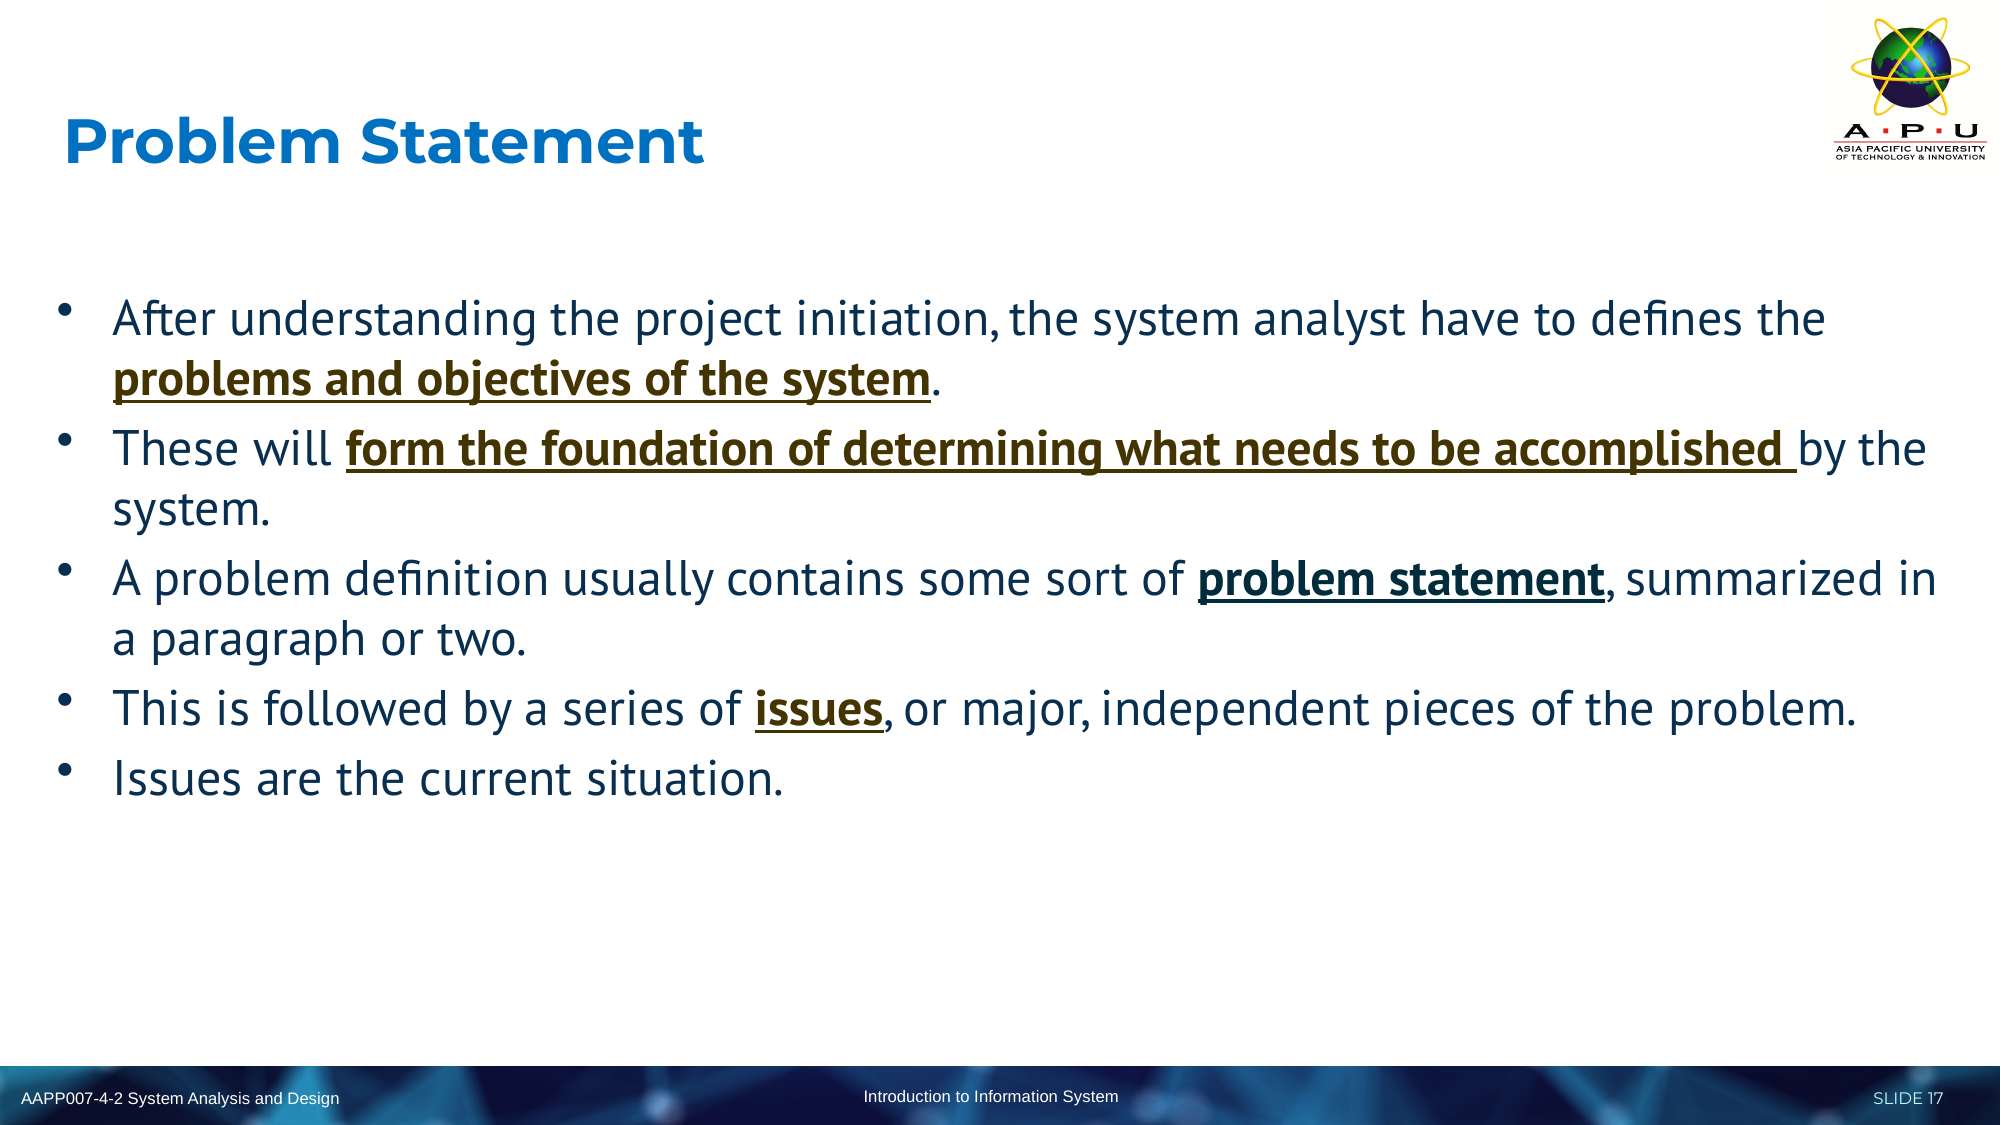

# Problem Statement
After understanding the project initiation, the system analyst have to defines the problems and objectives of the system.
These will form the foundation of determining what needs to be accomplished by the system.
A problem definition usually contains some sort of problem statement, summarized in a paragraph or two.
This is followed by a series of issues, or major, independent pieces of the problem.
Issues are the current situation.